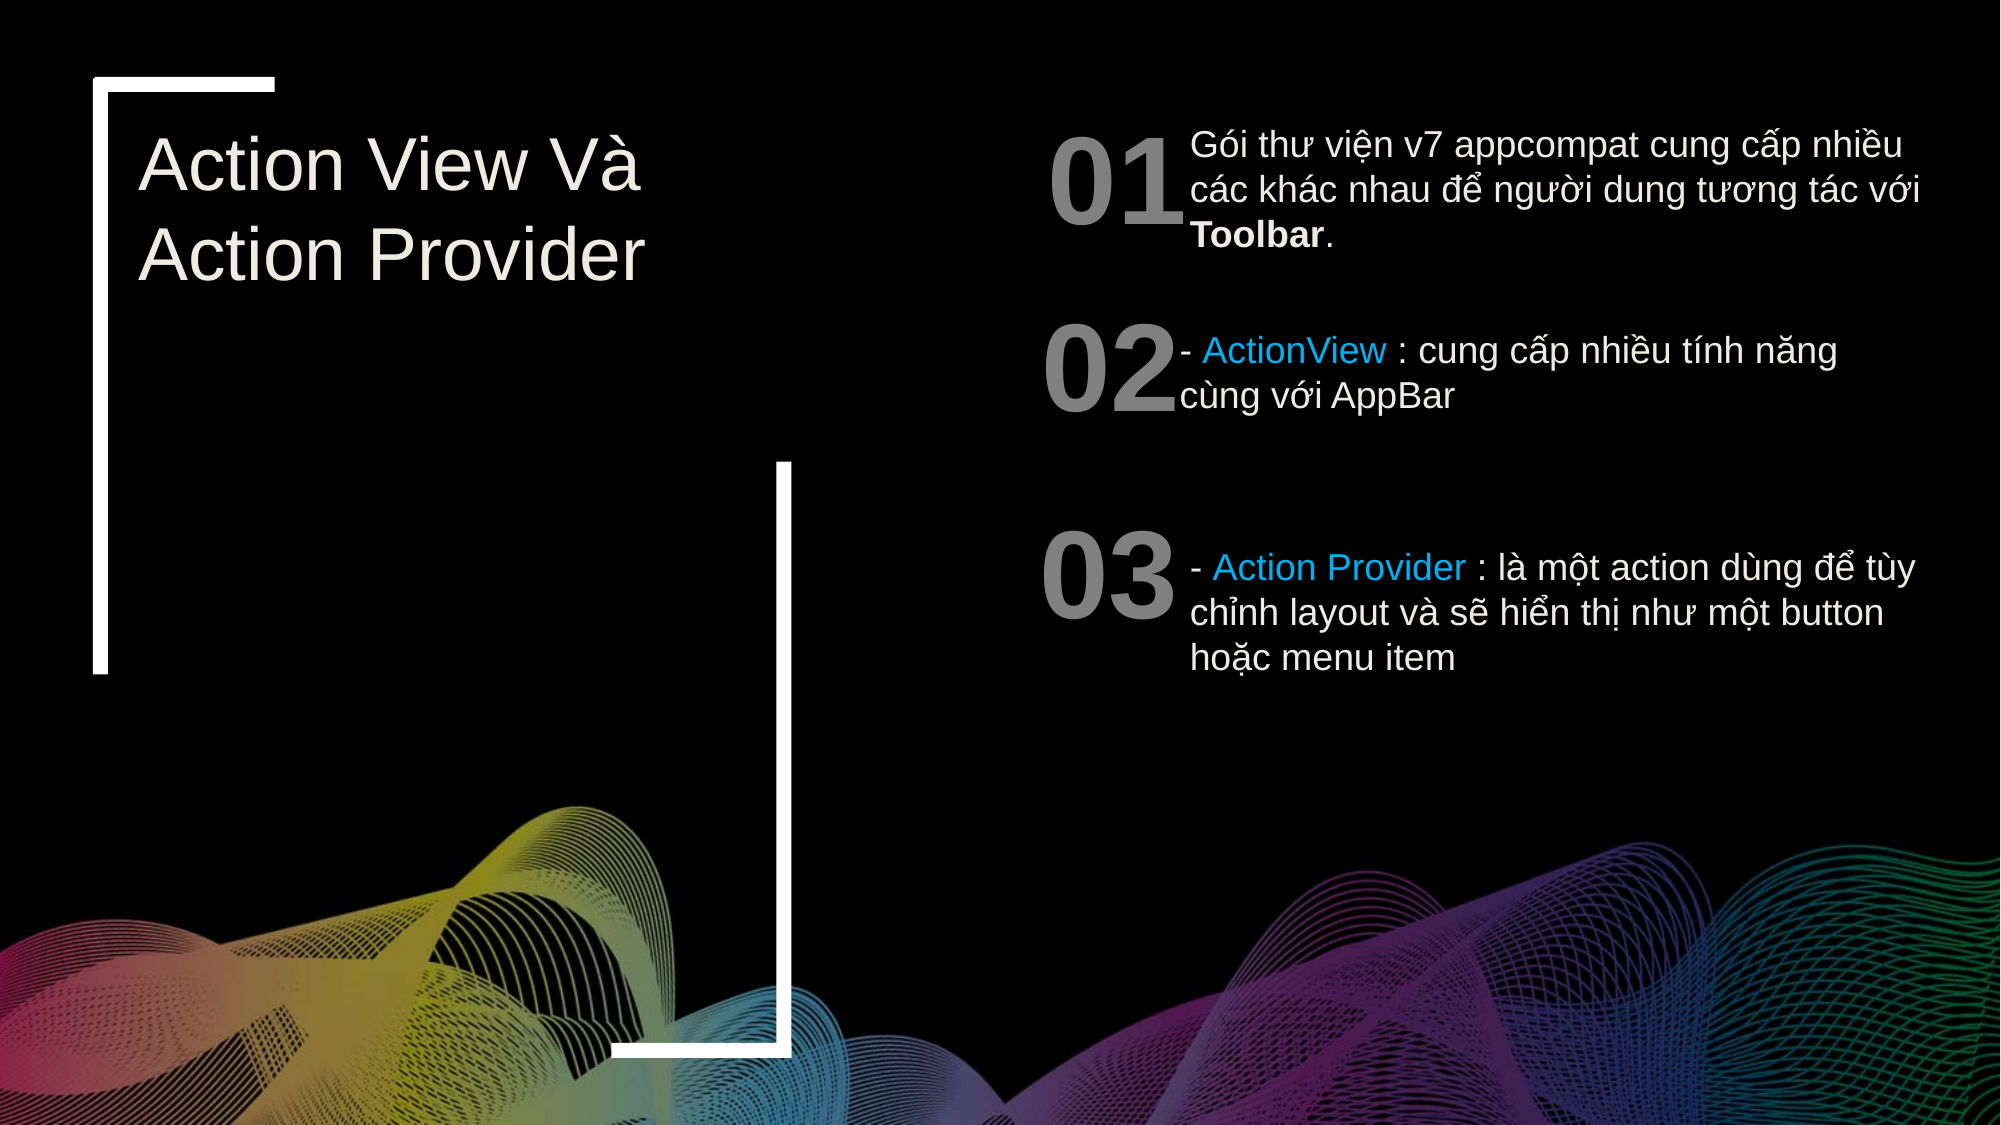

01
Gói thư viện v7 appcompat cung cấp nhiều các khác nhau để người dung tương tác với Toolbar.
Action View Và Action Provider
02
- ActionView : cung cấp nhiều tính năng cùng với AppBar

03
- Action Provider : là một action dùng để tùy chỉnh layout và sẽ hiển thị như một button hoặc menu item